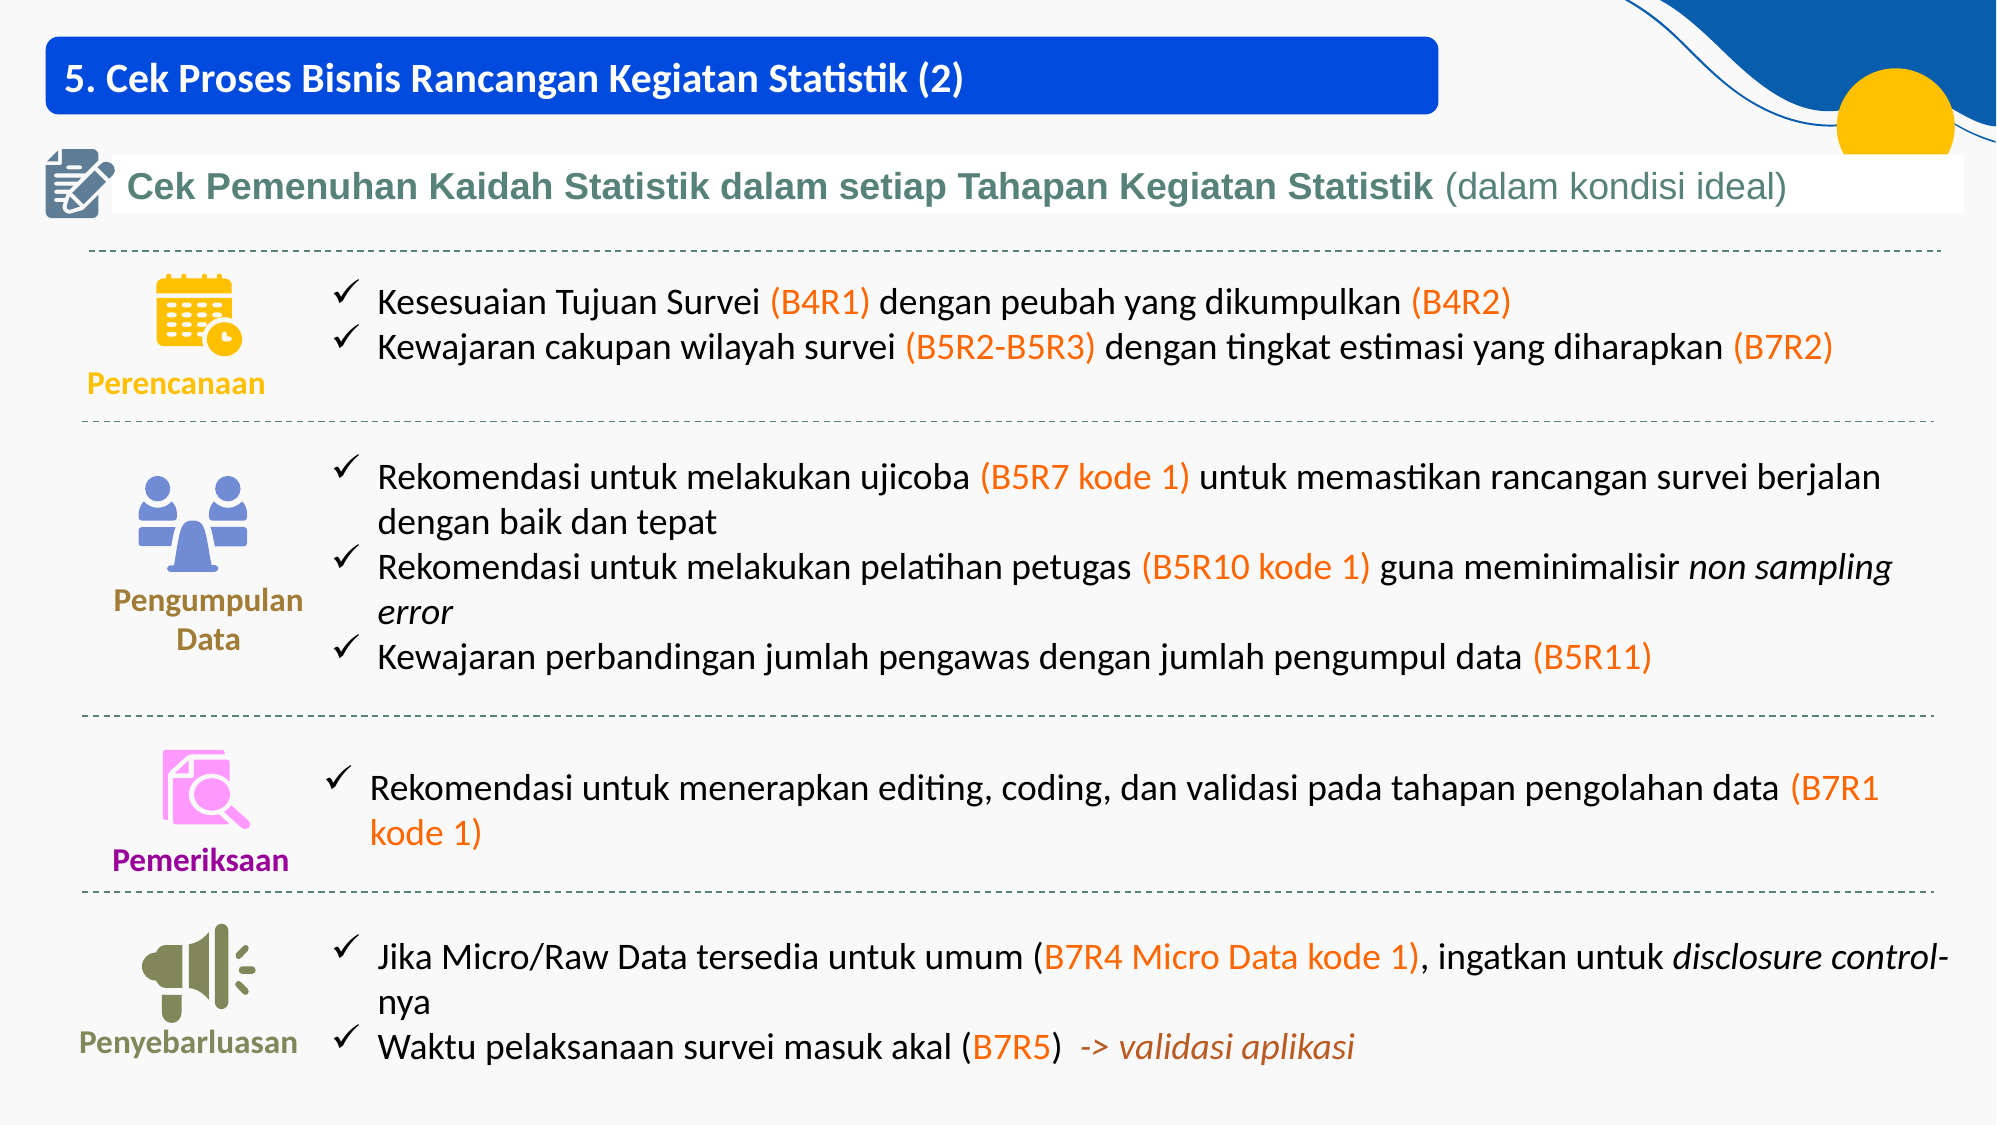

5. Cek Proses Bisnis Rancangan Kegiatan Statistik (2)

Cek Pemenuhan Kaidah Statistik dalam setiap Tahapan Kegiatan Statistik (dalam kondisi ideal)
Kesesuaian Tujuan Survei (B4R1) dengan peubah yang dikumpulkan (B4R2)
Kewajaran cakupan wilayah survei (B5R2-B5R3) dengan tingkat estimasi yang diharapkan (B7R2)

Perencanaan
Rekomendasi untuk melakukan ujicoba (B5R7 kode 1) untuk memastikan rancangan survei berjalan dengan baik dan tepat
Rekomendasi untuk melakukan pelatihan petugas (B5R10 kode 1) guna meminimalisir non sampling error
Kewajaran perbandingan jumlah pengawas dengan jumlah pengumpul data (B5R11)

Pengumpulan Data

Rekomendasi untuk menerapkan editing, coding, dan validasi pada tahapan pengolahan data (B7R1 kode 1)
Pemeriksaan

Jika Micro/Raw Data tersedia untuk umum (B7R4 Micro Data kode 1), ingatkan untuk disclosure control-nya
Waktu pelaksanaan survei masuk akal (B7R5)  -> validasi aplikasi
Penyebarluasan